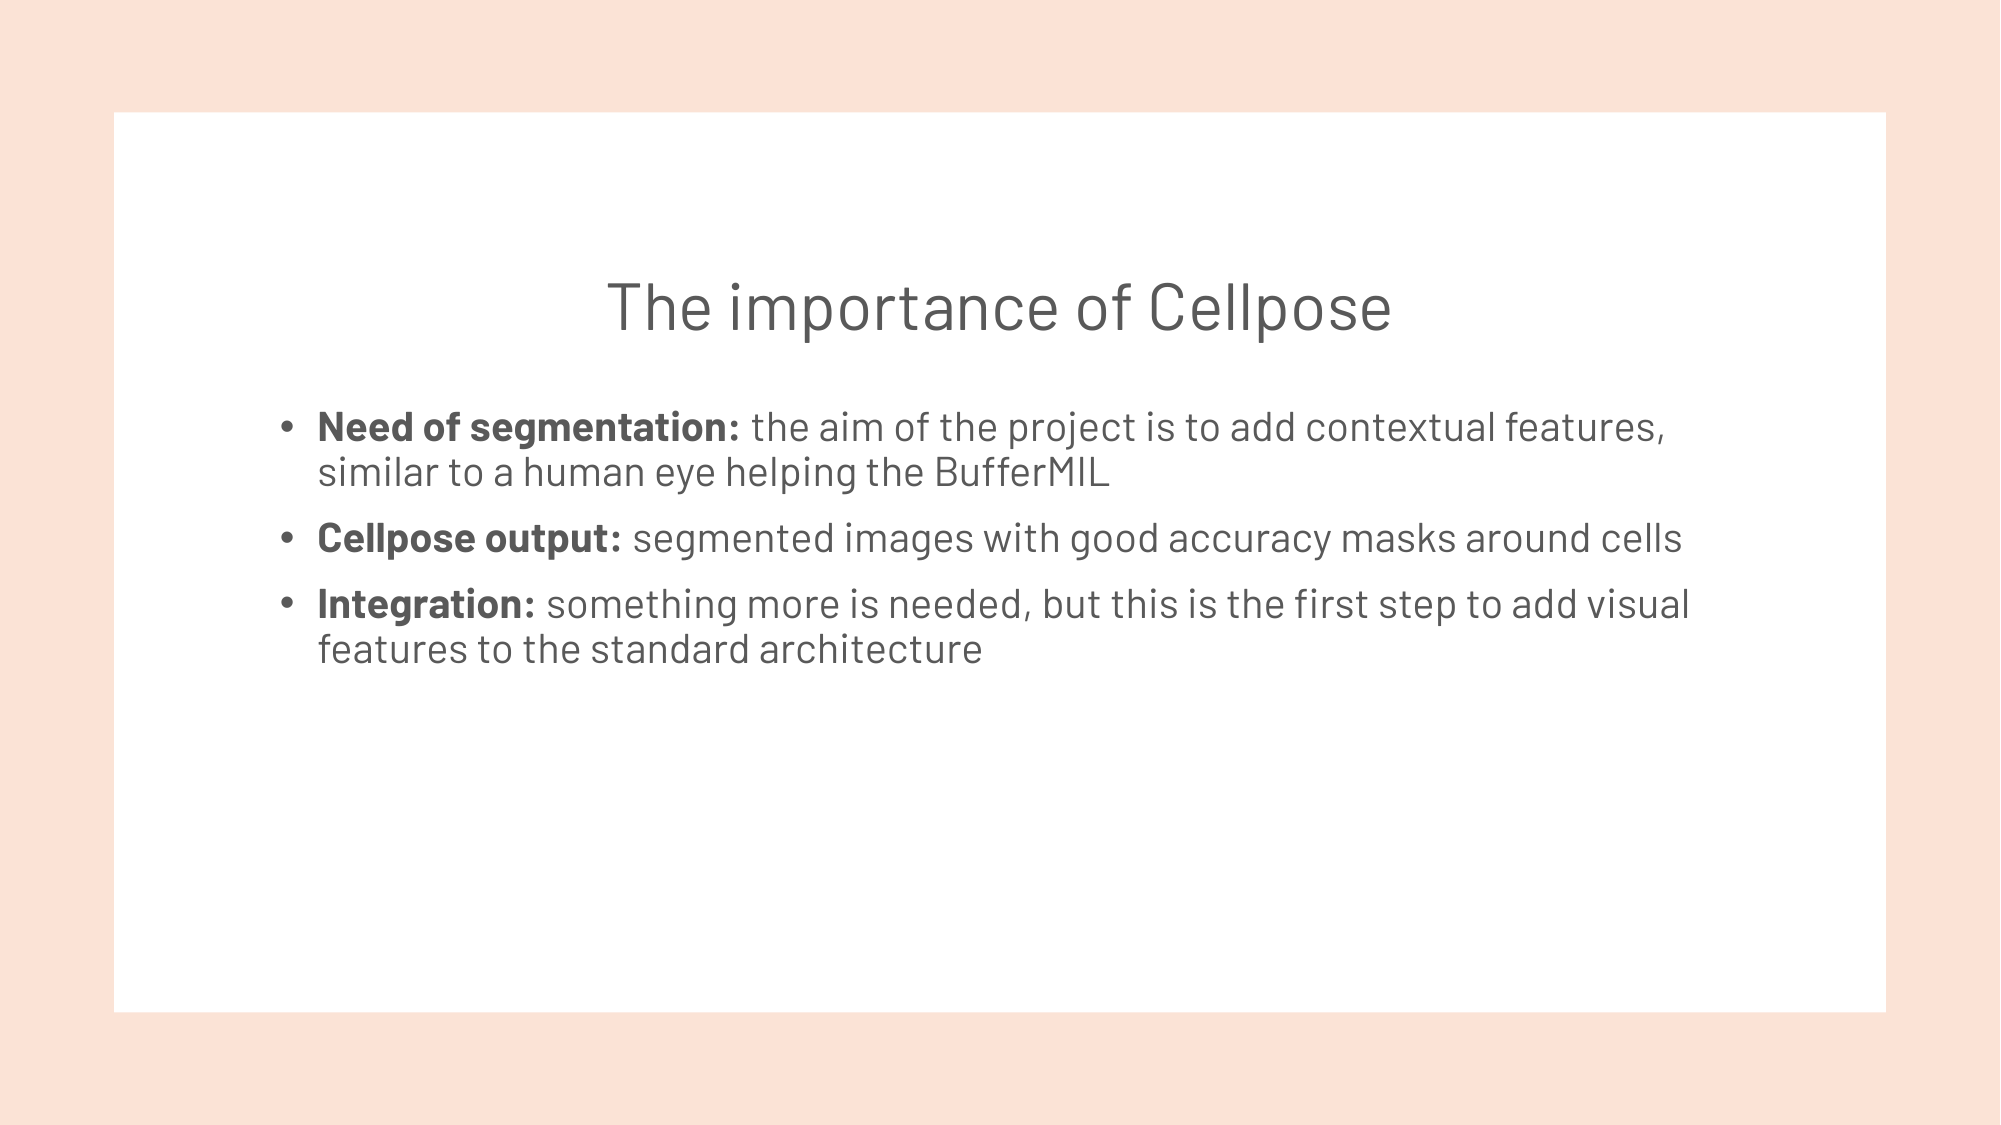

# The importance of Cellpose
Need of segmentation: the aim of the project is to add contextual features, similar to a human eye helping the BufferMIL
Cellpose output: segmented images with good accuracy masks around cells
Integration: something more is needed, but this is the first step to add visual features to the standard architecture
14